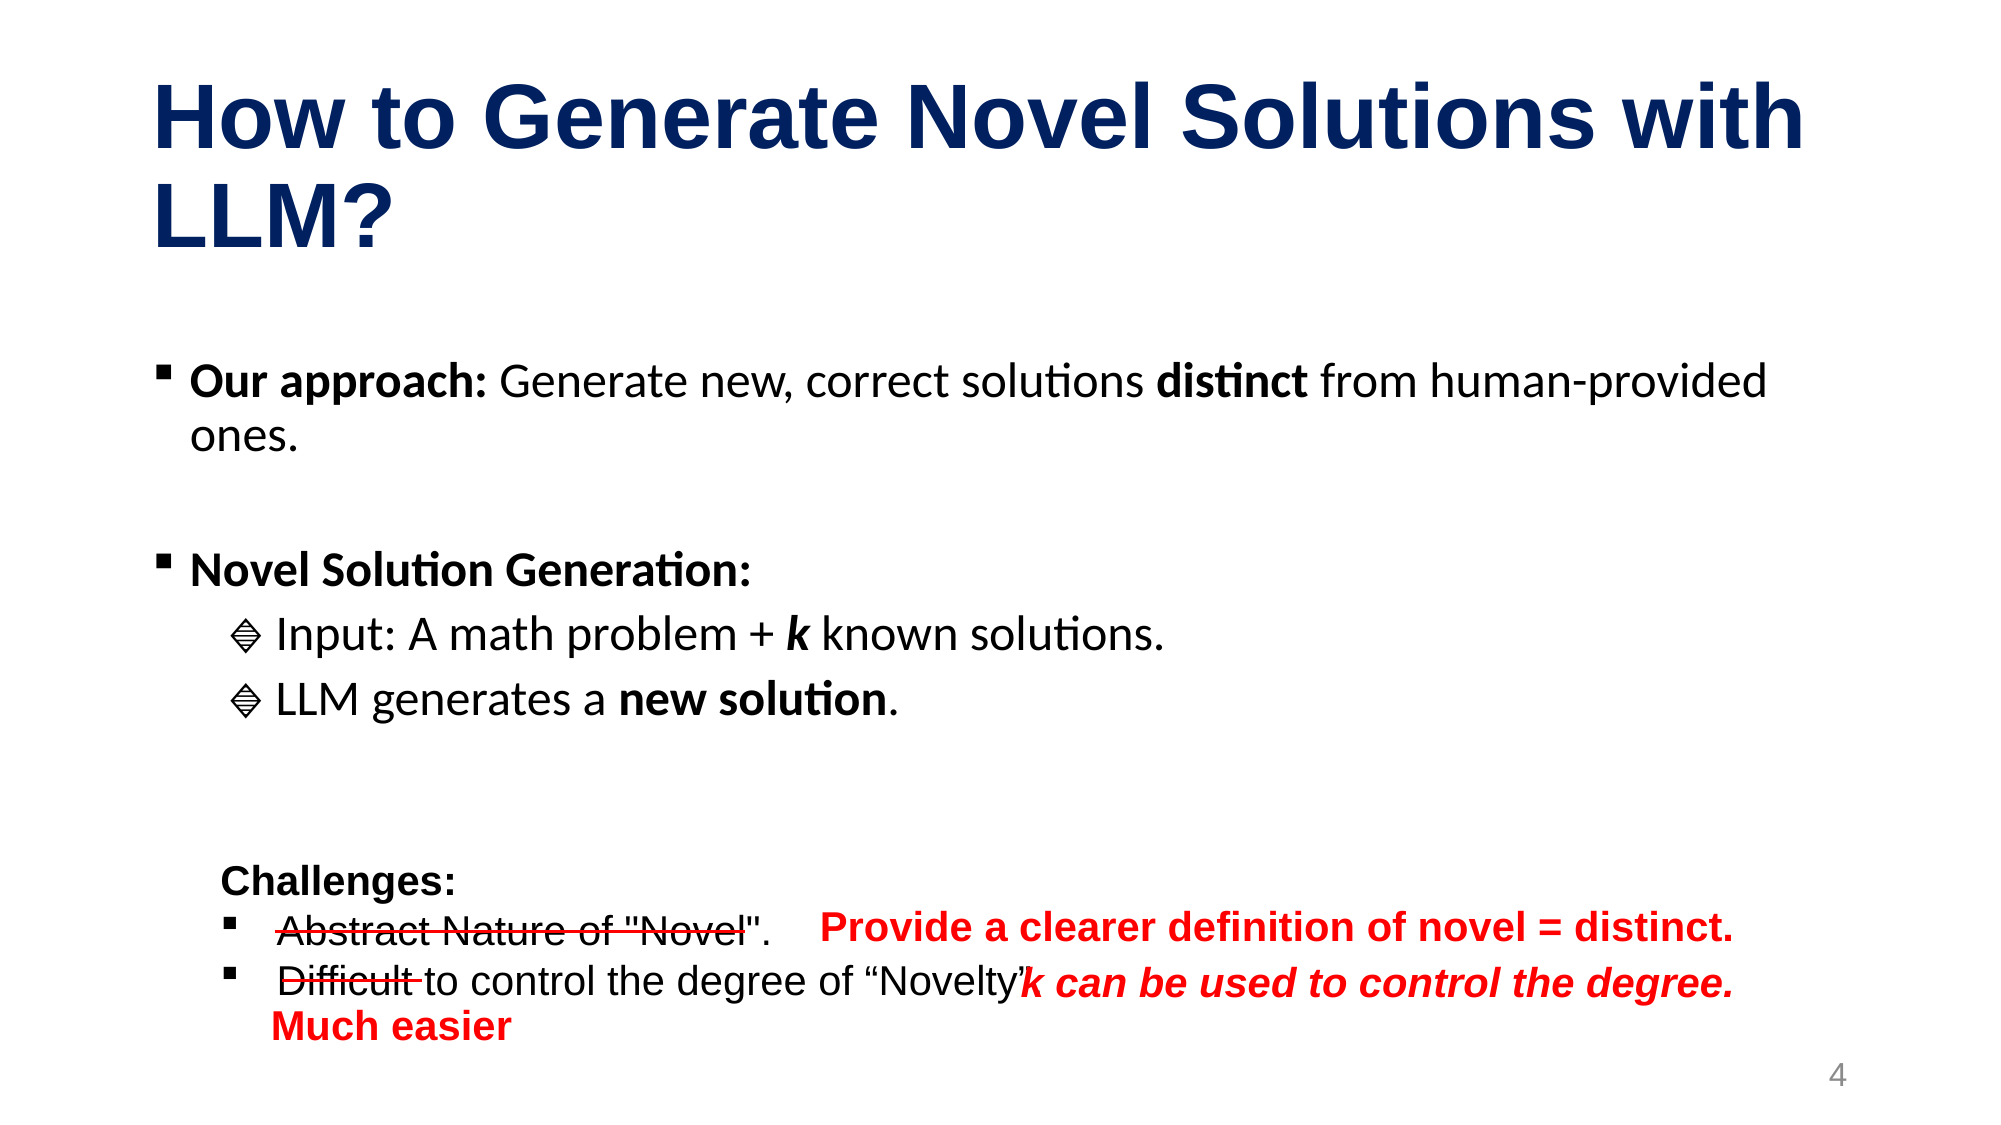

# How to Generate Novel Solutions with LLM?
Our approach: Generate new, correct solutions distinct from human-provided ones.
Novel Solution Generation:
🔹 Input: A math problem + k known solutions.
🔹 LLM generates a new solution.
Challenges:
Abstract Nature of "Novel".
Difficult to control the degree of “Novelty”.
Provide a clearer definition of novel = distinct.
k can be used to control the degree.
Much easier
4